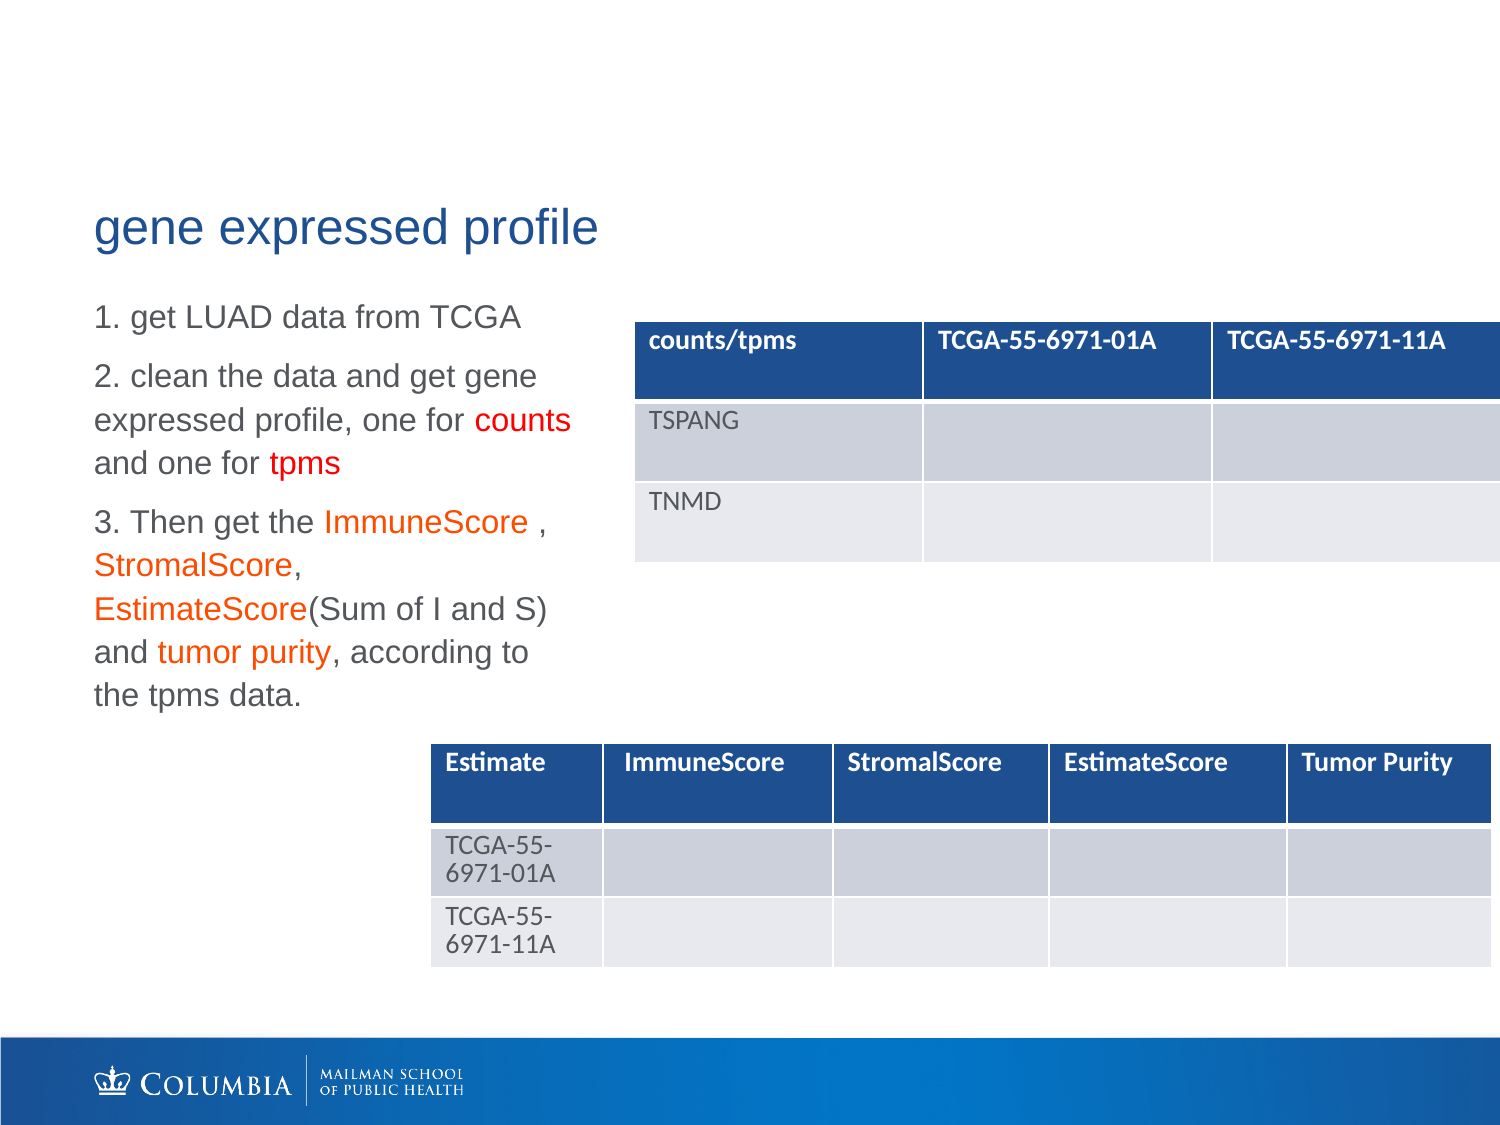

# gene expressed profile
1. get LUAD data from TCGA
2. clean the data and get gene expressed profile, one for counts and one for tpms
3. Then get the ImmuneScore , StromalScore, EstimateScore(Sum of I and S) and tumor purity, according to the tpms data.
| counts/tpms | TCGA-55-6971-01A | TCGA-55-6971-11A |
| --- | --- | --- |
| TSPANG |  |  |
| TNMD |  |  |
| Estimate | ImmuneScore | StromalScore | EstimateScore | Tumor Purity |
| --- | --- | --- | --- | --- |
| TCGA-55-6971-01A |  |  |  |  |
| TCGA-55-6971-11A |  |  |  |  |
3